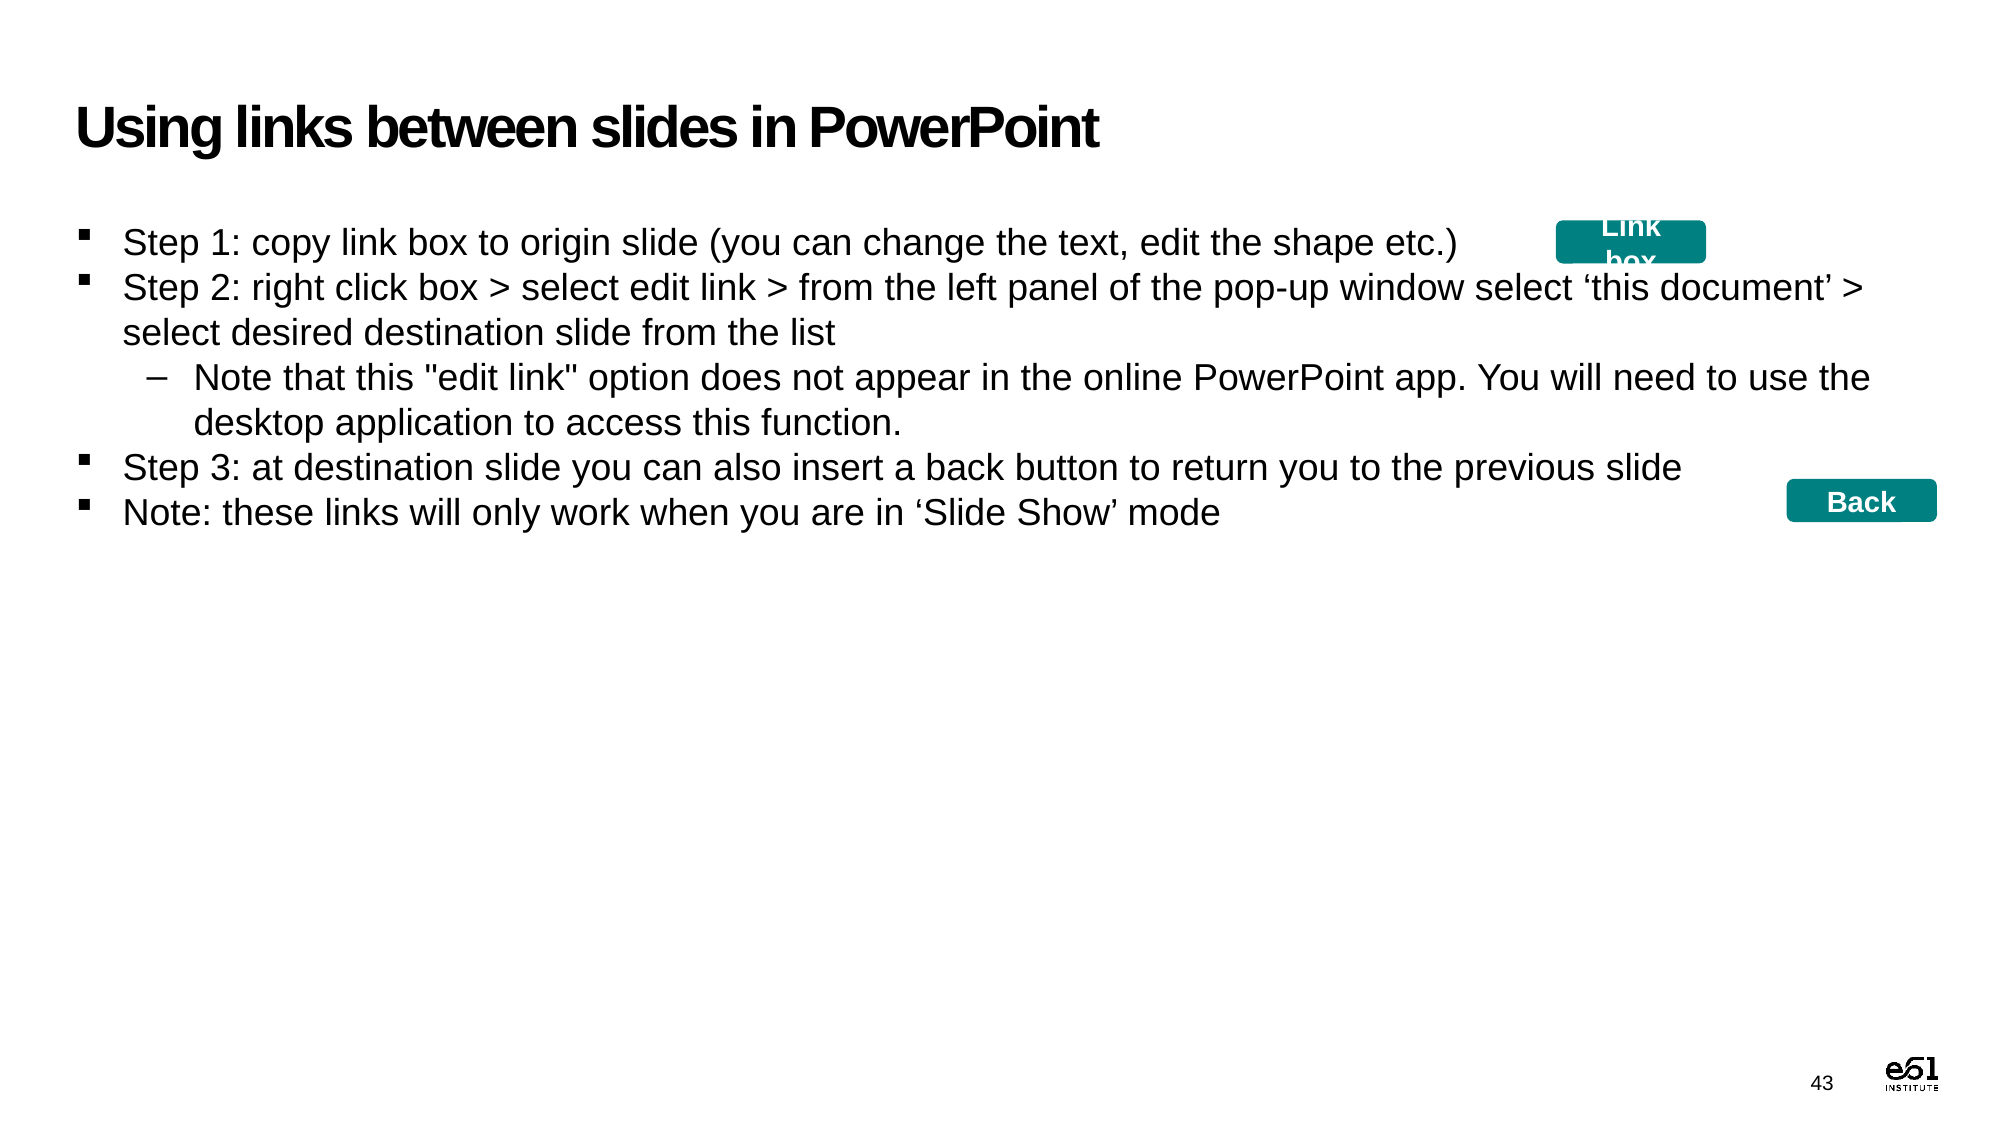

# Using links between slides in PowerPoint
Step 1: copy link box to origin slide (you can change the text, edit the shape etc.)
Step 2: right click box > select edit link > from the left panel of the pop-up window select ‘this document’ > select desired destination slide from the list
Note that this "edit link" option does not appear in the online PowerPoint app. You will need to use the desktop application to access this function.
Step 3: at destination slide you can also insert a back button to return you to the previous slide
Note: these links will only work when you are in ‘Slide Show’ mode
Link box
Back
43